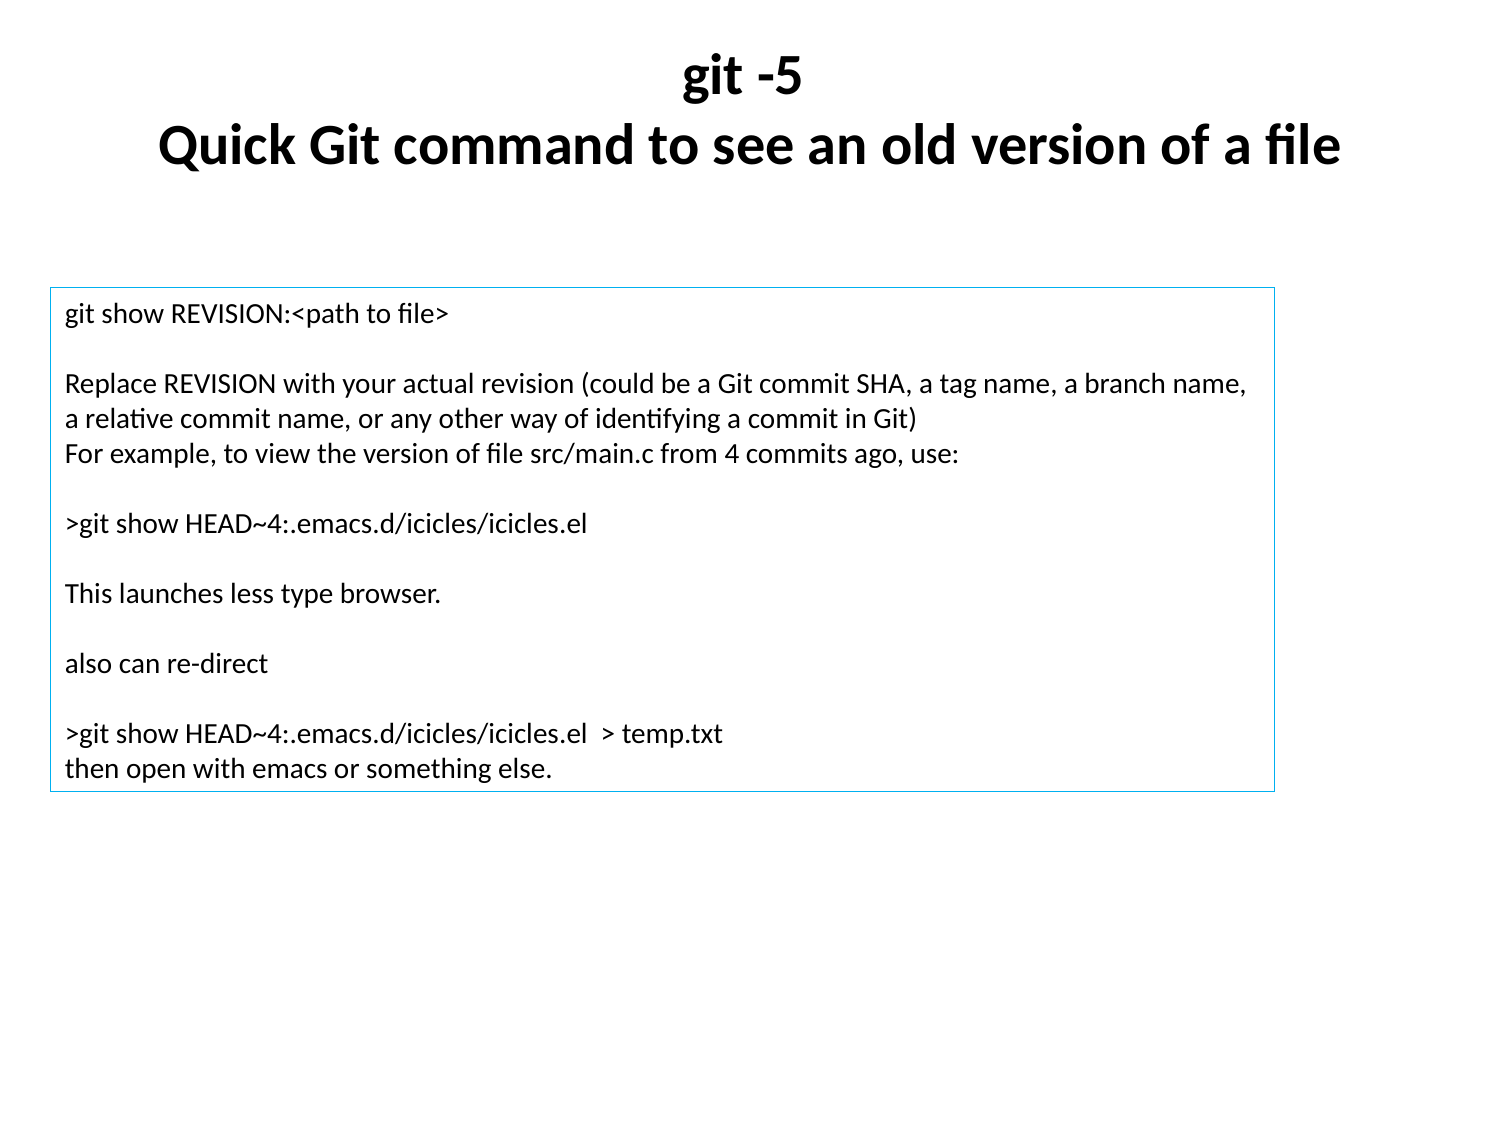

# git -5 Quick Git command to see an old version of a file
git show REVISION:<path to file>

Replace REVISION with your actual revision (could be a Git commit SHA, a tag name, a branch name, a relative commit name, or any other way of identifying a commit in Git)
For example, to view the version of file src/main.c from 4 commits ago, use:

>git show HEAD~4:.emacs.d/icicles/icicles.el

This launches less type browser.

also can re-direct

>git show HEAD~4:.emacs.d/icicles/icicles.el  > temp.txt
then open with emacs or something else.